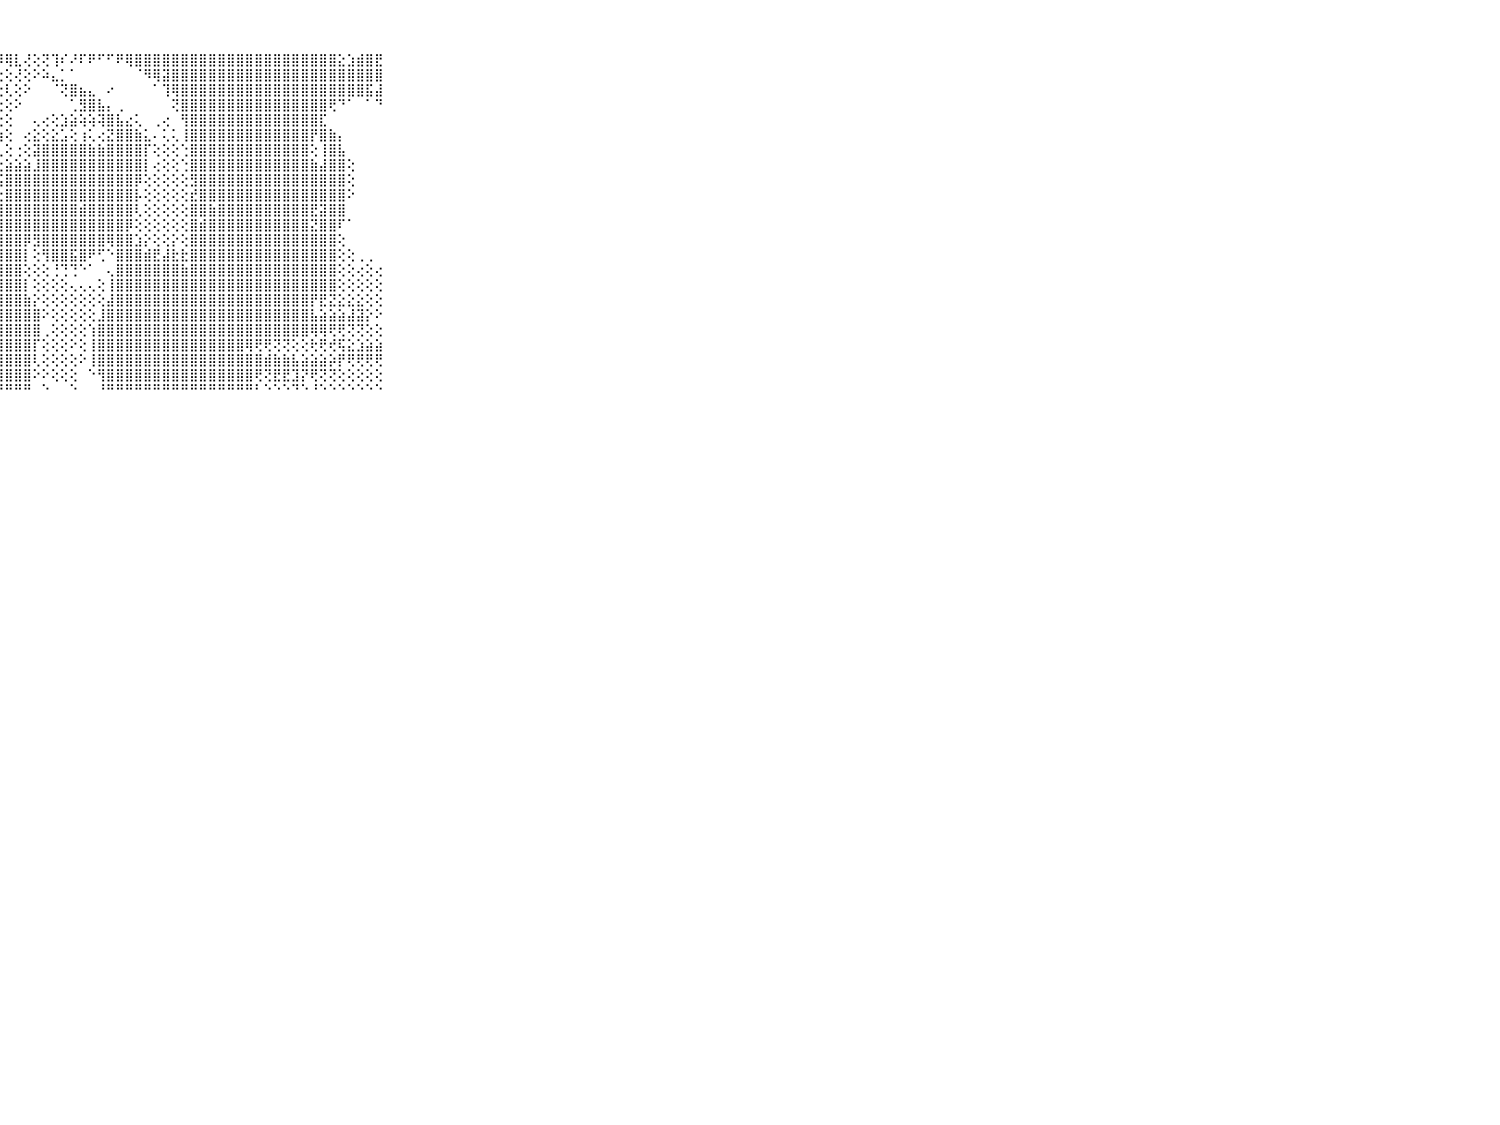

⠀⠀⠀⠀⠀⠀⠀⠀⠀⠀⠀⢕⢕⣹⣵⣕⣕⢜⣜⢽⡯⢕⣵⢸⢜⣕⣟⡾⢿⣇⢜⢕⢝⢹⠎⠜⠏⠟⠋⠋⠟⢿⣿⣿⣿⣿⣿⣿⣿⣿⣿⣿⣿⣿⣿⣿⣿⣿⣿⣿⣿⣿⣿⣿⣕⣱⣾⣿⣟⠀⠀⠀⠀⠀⠀⠀⠀⠀⠀⠀⠀
⠀⠀⠀⠀⠀⠀⠀⠀⠀⠀⠀⢕⢱⢏⢝⢝⢏⢝⣸⣕⡜⡕⢕⢜⢞⢝⢝⢕⢕⢜⢕⠕⠵⣄⡁⠁⠀⠀⠀⠀⠀⠀⠈⠻⢿⣽⣿⣿⣿⣿⣿⣿⣿⣿⣿⣿⣿⣿⣿⣿⣿⣿⣿⣿⣿⣿⣿⣿⣿⠀⠀⠀⠀⠀⠀⠀⠀⠀⠀⠀⠀
⠀⠀⠀⠀⠀⠀⠀⠀⠀⠀⠀⣵⡇⢼⢱⢕⢕⢕⢝⢹⢕⢇⢕⢕⢝⢕⡕⢕⢇⢕⠕⠀⠀⠈⢝⣿⣦⣄⠀⠔⠀⠀⠀⠀⠁⢹⢿⣿⣿⣿⣿⣿⣿⣿⣿⣿⣿⣿⣿⣿⣿⣿⣿⣿⣿⣿⣿⣯⣼⠀⠀⠀⠀⠀⠀⠀⠀⠀⠀⠀⠀
⠀⠀⠀⠀⠀⠀⠀⠀⠀⠀⠀⢕⢕⢕⢕⢕⢜⣕⡜⢕⢕⢱⡇⢷⡕⢗⢇⢕⢕⠕⠀⠀⠀⠀⠀⢁⣻⣿⣧⡄⢀⠀⠀⠀⠀⠀⢝⣿⣿⣿⣿⣿⣿⣿⣿⣿⣿⣿⣿⣿⣿⣿⣿⢟⠙⠁⠀⠁⠙⠀⠀⠀⠀⠀⠀⠀⠀⠀⠀⠀⠀
⠀⠀⠀⠀⠀⠀⠀⠀⠀⠀⠀⢕⣕⣝⡕⢜⡜⢳⢇⢕⢕⢱⢜⢕⢕⢕⢕⢕⢕⠀⠀⢄⢔⢕⣱⣵⢵⢵⢽⣿⣧⣔⢅⠀⢀⢔⠀⢻⣿⣿⣿⣿⣿⣿⣿⣿⣿⣿⣿⣿⣿⣿⣏⠀⠀⠀⠀⠀⠀⠀⠀⠀⠀⠀⠀⠀⠀⠀⠀⠀⠀
⠀⠀⠀⠀⠀⠀⠀⠀⠀⠀⠀⢕⢇⢕⢇⢷⢗⢕⢝⢜⣕⢕⡷⡇⢇⢕⡵⢱⢕⠀⢔⣕⢕⣕⣡⢕⢰⢅⢔⣝⣿⣿⣷⣅⠄⢅⢅⢸⣿⣿⣿⣿⣿⣿⣿⣿⣿⣿⣿⣿⣿⡟⣿⣷⡄⠀⠀⠀⠀⠀⠀⠀⠀⠀⠀⠀⠀⠀⠀⠀⠀
⠀⠀⠀⠀⠀⠀⠀⠀⠀⠀⠀⢕⡇⣵⡗⢇⢗⢕⢕⢕⢕⢕⢕⢵⢵⢵⢇⢇⢕⢐⢕⣽⣿⣿⣿⣿⣿⣷⣷⣿⣿⣿⣿⡏⢕⢕⢕⢑⣿⣿⣿⣿⣿⣿⣿⣿⣿⣿⣿⣿⣿⢕⢸⣿⣧⠀⠀⠀⠀⠀⠀⠀⠀⠀⠀⠀⠀⠀⠀⠀⠀
⠀⠀⠀⠀⠀⠀⠀⠀⠀⠀⠀⢱⢵⢵⢧⢱⢽⢝⣝⣕⣕⣕⣕⣕⢗⢳⣷⣗⣵⣵⣵⣸⣿⣿⣿⣿⣿⣿⣿⣿⣿⣿⣿⡇⢔⢕⢕⢑⣿⣿⣿⣿⣿⣿⣿⣿⣿⣿⣿⣿⣿⣷⣼⣿⣿⢕⠀⠀⠀⠀⠀⠀⠀⠀⠀⠀⠀⠀⠀⠀⠀
⠀⠀⠀⠀⠀⠀⠀⠀⠀⠀⠀⢟⢟⢗⢗⢗⢇⢗⢞⢟⢻⢧⢵⢿⢇⢵⢽⢯⣿⣿⣿⣿⣿⣿⣿⣿⣿⣿⣿⣿⣿⣿⡿⢕⢕⢕⢕⢕⣻⣿⣿⣿⣿⣿⣿⣿⣿⣿⣿⣿⣿⣿⣿⣿⣿⢕⠀⠀⠀⠀⠀⠀⠀⠀⠀⠀⠀⠀⠀⠀⠀
⠀⠀⠀⠀⠀⠀⠀⠀⠀⠀⠀⣜⣝⢝⣝⣝⣏⣝⣕⣝⣝⣝⣝⣏⣇⣝⣝⣗⣿⣿⣿⣿⣿⣿⣿⣿⣿⣿⣿⣿⣿⣿⡧⢕⢕⢕⢕⢕⣞⣿⣿⣿⣿⣿⣿⣿⣿⣿⣿⣿⣿⣿⣿⣿⣿⠕⠀⠀⠀⠀⠀⠀⠀⠀⠀⠀⠀⠀⠀⠀⠀
⠀⠀⠀⠀⠀⠀⠀⠀⠀⠀⠀⢕⡵⢇⢵⢵⣵⣷⢇⢳⢵⢞⢳⢗⡷⢻⡟⢻⣿⣿⣿⣿⣿⣿⣿⣿⣾⣿⣿⣿⣿⣿⢇⢕⢕⢕⢕⢕⣿⣿⣷⣿⣿⣿⣿⣿⣿⣿⣿⣿⣿⣟⣽⣿⣿⠀⠀⠀⠀⠀⠀⠀⠀⠀⠀⠀⠀⠀⠀⠀⠀
⠀⠀⠀⠀⠀⠀⠀⠀⠀⠀⠀⢜⣕⣎⣝⣜⣝⣏⣝⣹⣯⣝⣿⣯⣽⣯⣽⣽⣿⣿⣿⣿⣿⣿⣿⣿⣿⣿⣿⣿⣿⡿⢕⢕⢕⢕⢕⢕⣿⣾⣿⣿⣿⣿⣿⣿⣿⣿⣿⣿⣿⣝⣿⣿⠏⠁⠀⠀⠀⠀⠀⠀⠀⠀⠀⠀⠀⠀⠀⠀⠀
⠀⠀⠀⠀⠀⠀⠀⠀⠀⠀⠀⢽⢷⣵⡵⢕⣟⣞⣟⢟⣟⡿⢻⣻⣿⣿⣿⣽⣿⣿⡿⣻⣿⣿⣿⣿⣿⣿⣿⢿⣿⣿⣱⡕⢕⢕⡕⢕⣿⣿⣿⣿⣿⣿⣿⣿⣿⣿⣿⣿⣿⣿⣿⣿⢕⠀⠀⠀⠀⠀⠀⠀⠀⠀⠀⠀⠀⠀⠀⠀⠀
⠀⠀⠀⠀⠀⠀⠀⠀⠀⠀⠀⣿⣿⣿⣿⣷⣿⣾⣿⣿⣿⣿⣿⣿⣿⣿⣿⣿⣿⣿⡇⢕⢻⣿⣿⣯⣿⠟⢋⠑⣿⣿⣿⣾⣟⣼⣗⣗⣿⣿⣿⣿⣿⣿⣿⣿⣿⣿⣿⣿⣿⣿⣿⣿⢕⢕⢀⢀⠀⠀⠀⠀⠀⠀⠀⠀⠀⠀⠀⠀⠀
⠀⠀⠀⠀⠀⠀⠀⠀⠀⠀⠀⣿⣿⣿⣿⣿⣿⣿⣿⣿⣿⣿⣿⣿⣿⣿⣿⣿⣿⣿⢕⢕⢕⢘⢙⢙⠑⠁⠀⢄⣿⣿⣿⣿⣿⣿⣿⣷⣿⣿⣿⣿⣿⣿⣿⣿⣿⣿⣿⣿⣿⣿⣿⣿⢕⢕⢔⢕⢔⠀⠀⠀⠀⠀⠀⠀⠀⠀⠀⠀⠀
⠀⠀⠀⠀⠀⠀⠀⠀⠀⠀⠀⣾⣿⣿⣿⣾⣿⣿⣿⣿⣿⣿⣿⣿⣿⣿⣿⣿⣿⣿⡇⢕⢕⢕⢕⢄⢄⢄⢕⢸⣿⣿⣿⣿⣿⣿⣿⣿⣿⣿⣿⣿⣿⣿⣿⣿⣿⣿⣿⣿⣿⣿⣿⣿⢕⢕⢕⢕⢕⠀⠀⠀⠀⠀⠀⠀⠀⠀⠀⠀⠀
⠀⠀⠀⠀⠀⠀⠀⠀⠀⠀⠀⣷⣿⣿⣿⣿⣿⣿⣿⣿⣿⣿⣿⣿⣿⣿⣿⣿⣿⣿⣷⡕⢕⢕⢕⢕⢕⢕⢕⣼⣿⣿⣿⣿⣿⣿⣿⣿⣿⣿⣿⣿⣿⣿⣿⣿⣿⣿⣿⣿⣿⡟⣟⣝⣕⣕⣕⢕⢕⠀⠀⠀⠀⠀⠀⠀⠀⠀⠀⠀⠀
⠀⠀⠀⠀⠀⠀⠀⠀⠀⠀⠀⣿⣿⣿⣿⣿⣿⣿⣿⣿⣿⣿⣿⣿⣿⣿⣿⣿⣿⣿⣿⣿⠕⢕⢕⢕⢕⢕⣸⣿⣿⣿⣿⣿⣿⣿⣿⣿⣿⣿⣿⣿⣿⣿⣿⣿⣿⣿⣿⣿⣿⣧⣵⣵⣵⣼⣽⡕⠕⠀⠀⠀⠀⠀⠀⠀⠀⠀⠀⠀⠀
⠀⠀⠀⠀⠀⠀⠀⠀⠀⠀⠀⣿⣿⣿⣿⣿⣿⣿⣿⣿⣿⣿⣿⣿⣿⣿⣿⣿⣿⣿⣿⣿⢀⢕⢕⢕⢕⢱⣿⣿⣿⣿⣿⣿⣿⣿⣿⣿⣿⣿⣿⣿⣿⣿⣿⣿⣿⣿⣿⣿⣿⢿⢿⢟⢟⢝⢝⢕⢕⠀⠀⠀⠀⠀⠀⠀⠀⠀⠀⠀⠀
⠀⠀⠀⠀⠀⠀⠀⠀⠀⠀⠀⣿⣿⣿⣿⣿⣿⣿⣿⣿⣿⣿⣿⣿⣿⣿⣿⣿⣿⣿⣿⡏⢕⢕⢕⠕⢕⢸⣿⣿⣿⣿⣿⣿⣿⣿⣿⣿⣿⣿⣿⣿⣿⣿⢿⢟⢟⢝⢝⢕⢕⢗⢟⢞⢯⣕⣱⣵⣵⠀⠀⠀⠀⠀⠀⠀⠀⠀⠀⠀⠀
⠀⠀⠀⠀⠀⠀⠀⠀⠀⠀⠀⣿⣿⣿⣿⣿⣿⣿⣿⣿⣿⣿⣿⣿⣿⣿⣿⣿⣿⣿⣿⢇⢕⢕⢕⢕⠕⢸⣿⣿⣿⣿⣿⣿⣿⣿⣿⣿⣿⣿⣿⣿⣿⣿⣿⣿⣾⣷⣷⣧⣵⣵⣵⡵⡟⢟⢟⢟⢟⠀⠀⠀⠀⠀⠀⠀⠀⠀⠀⠀⠀
⠀⠀⠀⠀⠀⠀⠀⠀⠀⠀⠀⣿⣿⣿⣿⣿⣿⣿⣿⣿⣿⣿⣿⣿⣿⣿⣿⣿⣿⣿⣿⠕⠕⢕⢕⢕⠀⠑⢻⣿⣿⣿⣿⣿⣿⣿⣿⣿⣿⣿⣿⣿⣿⣿⣿⢟⢝⣟⣟⣹⡝⢟⢝⢝⢕⢕⢕⢕⢕⠀⠀⠀⠀⠀⠀⠀⠀⠀⠀⠀⠀
⠀⠀⠀⠀⠀⠀⠀⠀⠀⠀⠀⠛⠛⠛⠛⠛⠛⠛⠛⠛⠛⠛⠛⠛⠛⠛⠛⠛⠛⠛⠛⠀⠑⠀⠀⠑⠀⠀⠘⠛⠛⠛⠛⠛⠛⠛⠛⠛⠛⠛⠛⠛⠛⠛⠛⠃⠑⠑⠑⠙⠑⠘⠑⠑⠑⠑⠑⠑⠑⠀⠀⠀⠀⠀⠀⠀⠀⠀⠀⠀⠀